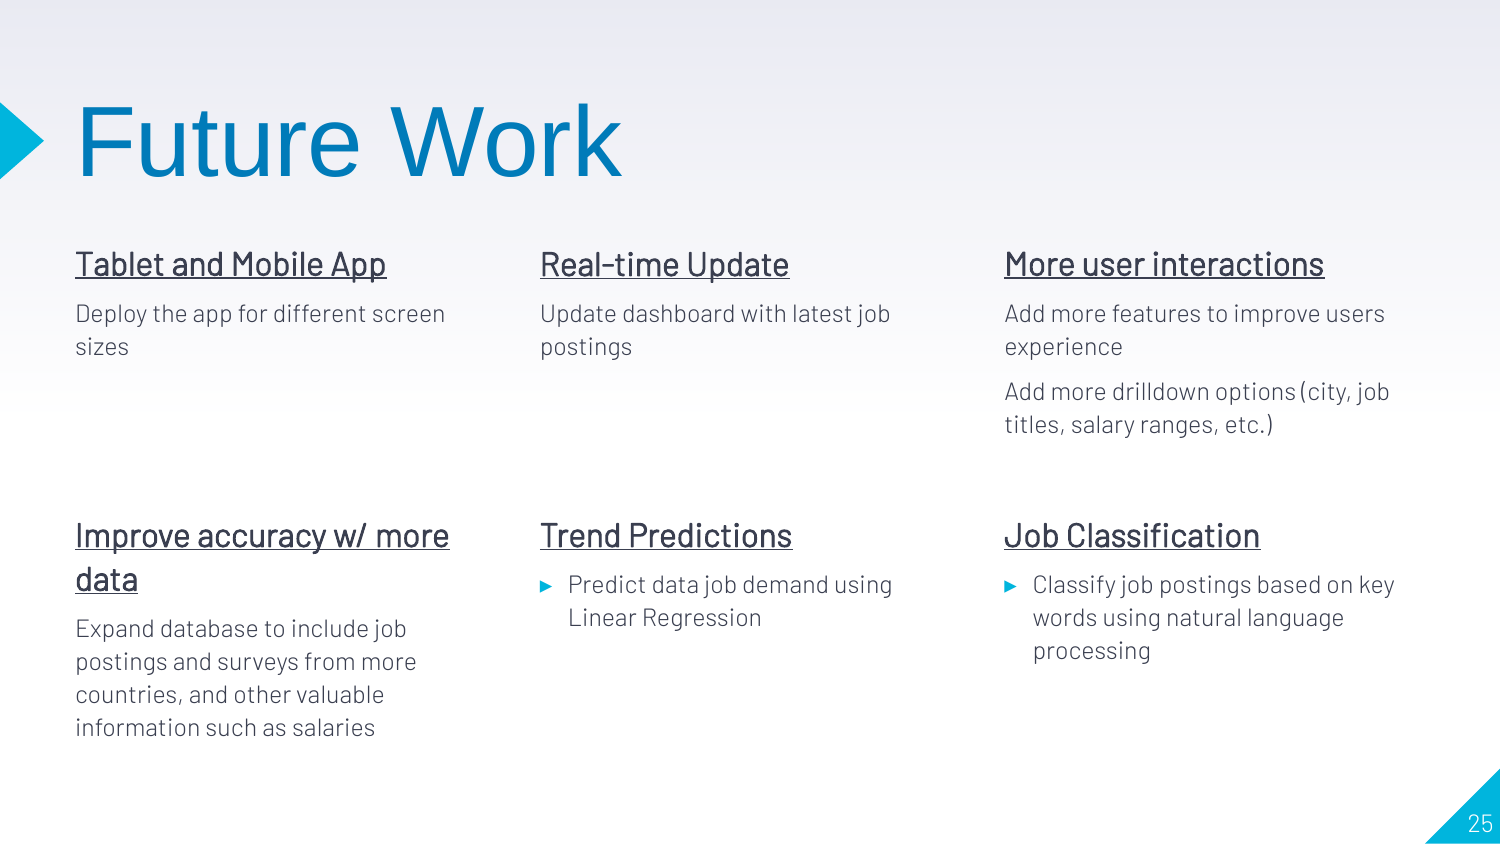

# Future Work
Tablet and Mobile App
Deploy the app for different screen sizes
More user interactions
Add more features to improve users experience
Add more drilldown options (city, job titles, salary ranges, etc.)

Real-time Update
Update dashboard with latest job postings
Improve accuracy w/ more data
Expand database to include job postings and surveys from more countries, and other valuable information such as salaries
Trend Predictions
Predict data job demand using Linear Regression
Job Classification
Classify job postings based on key words using natural language processing

25